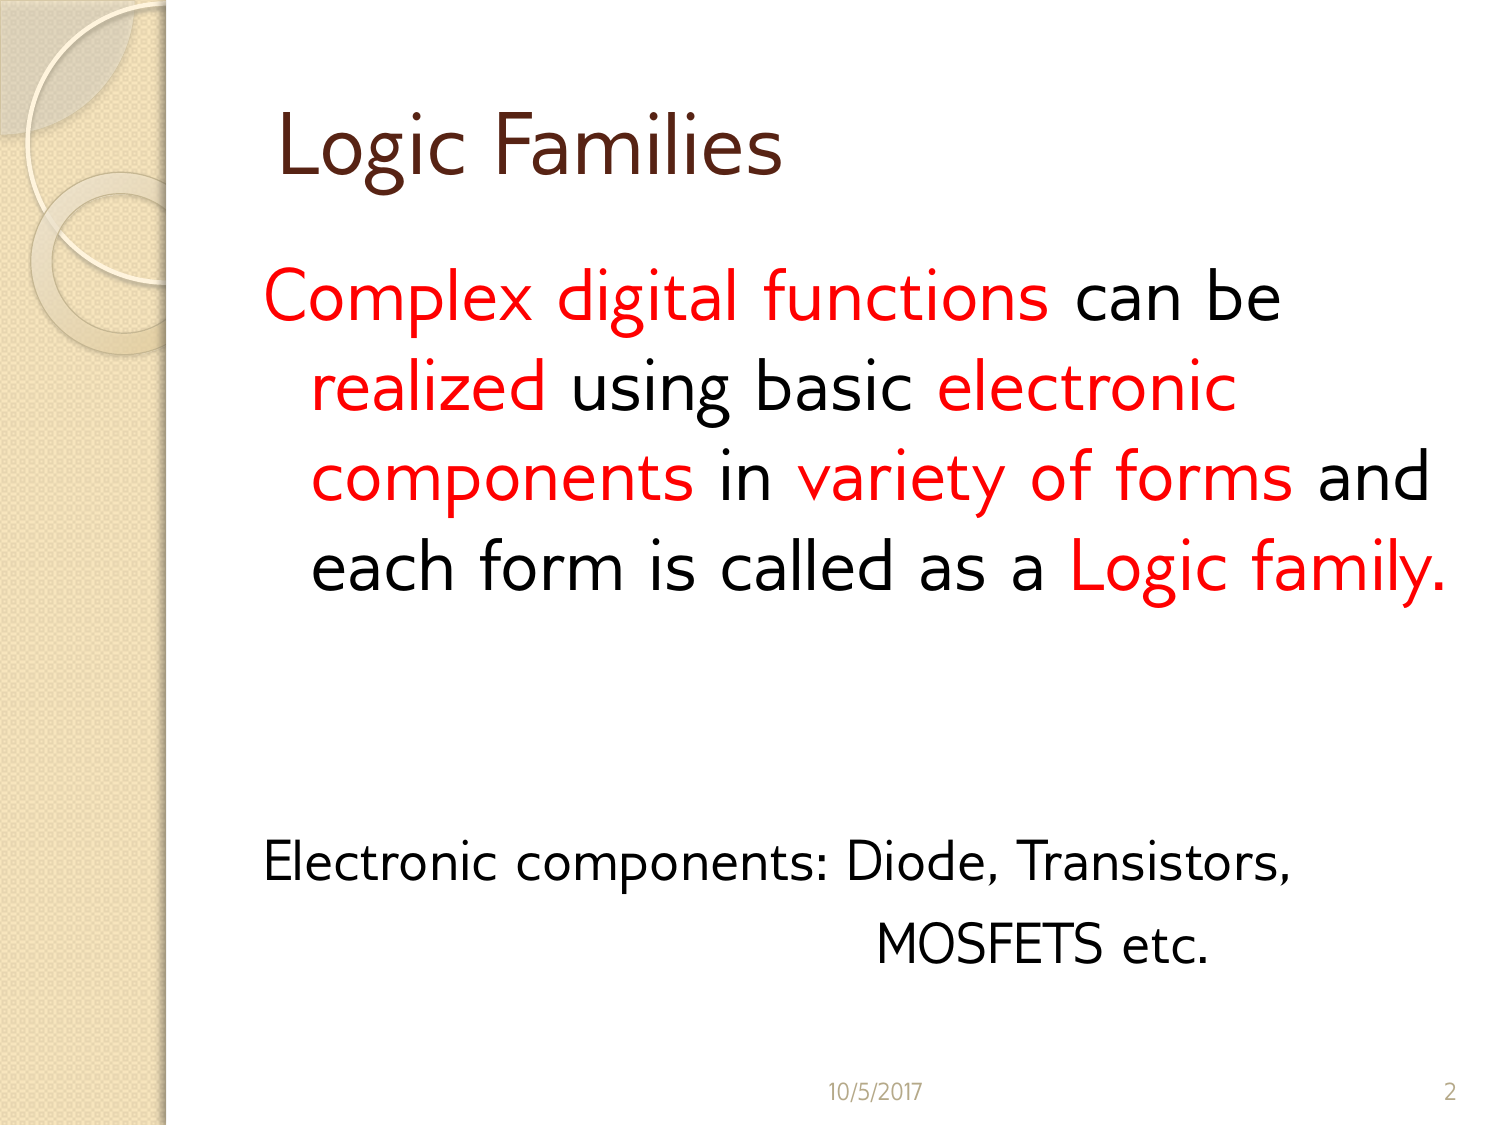

# Logic Families
Complex digital functions can be realized using basic electronic components in variety of forms and each form is called as a Logic family.

Electronic components: Diode, Transistors,
                                   MOSFETS etc.
10/5/2017
2